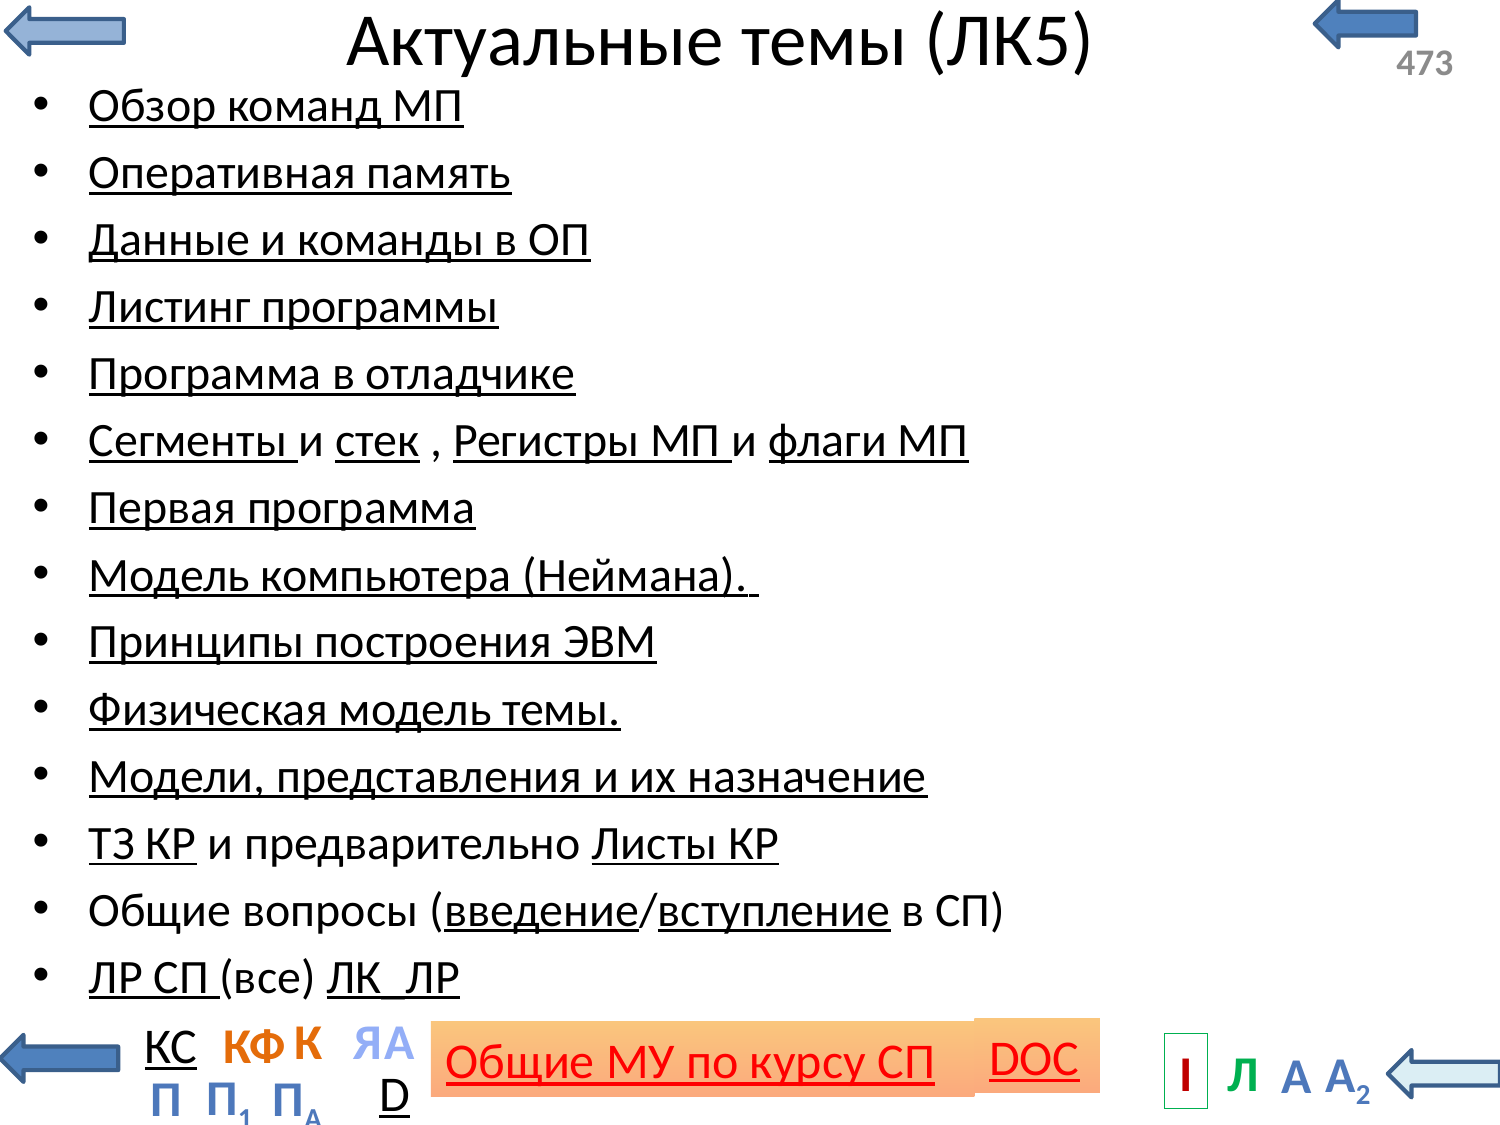

# Актуальные темы (ЛК5)
Обзор команд МП
Оперативная память
Данные и команды в ОП
Листинг программы
Программа в отладчике
Сегменты и стек , Регистры МП и флаги МП
Первая программа
Модель компьютера (Неймана).
Принципы построения ЭВМ
Физическая модель темы.
Модели, представления и их назначение
ТЗ КР и предварительно Листы КР
Общие вопросы (введение/вступление в СП)
ЛР СП (все) ЛК_ЛР